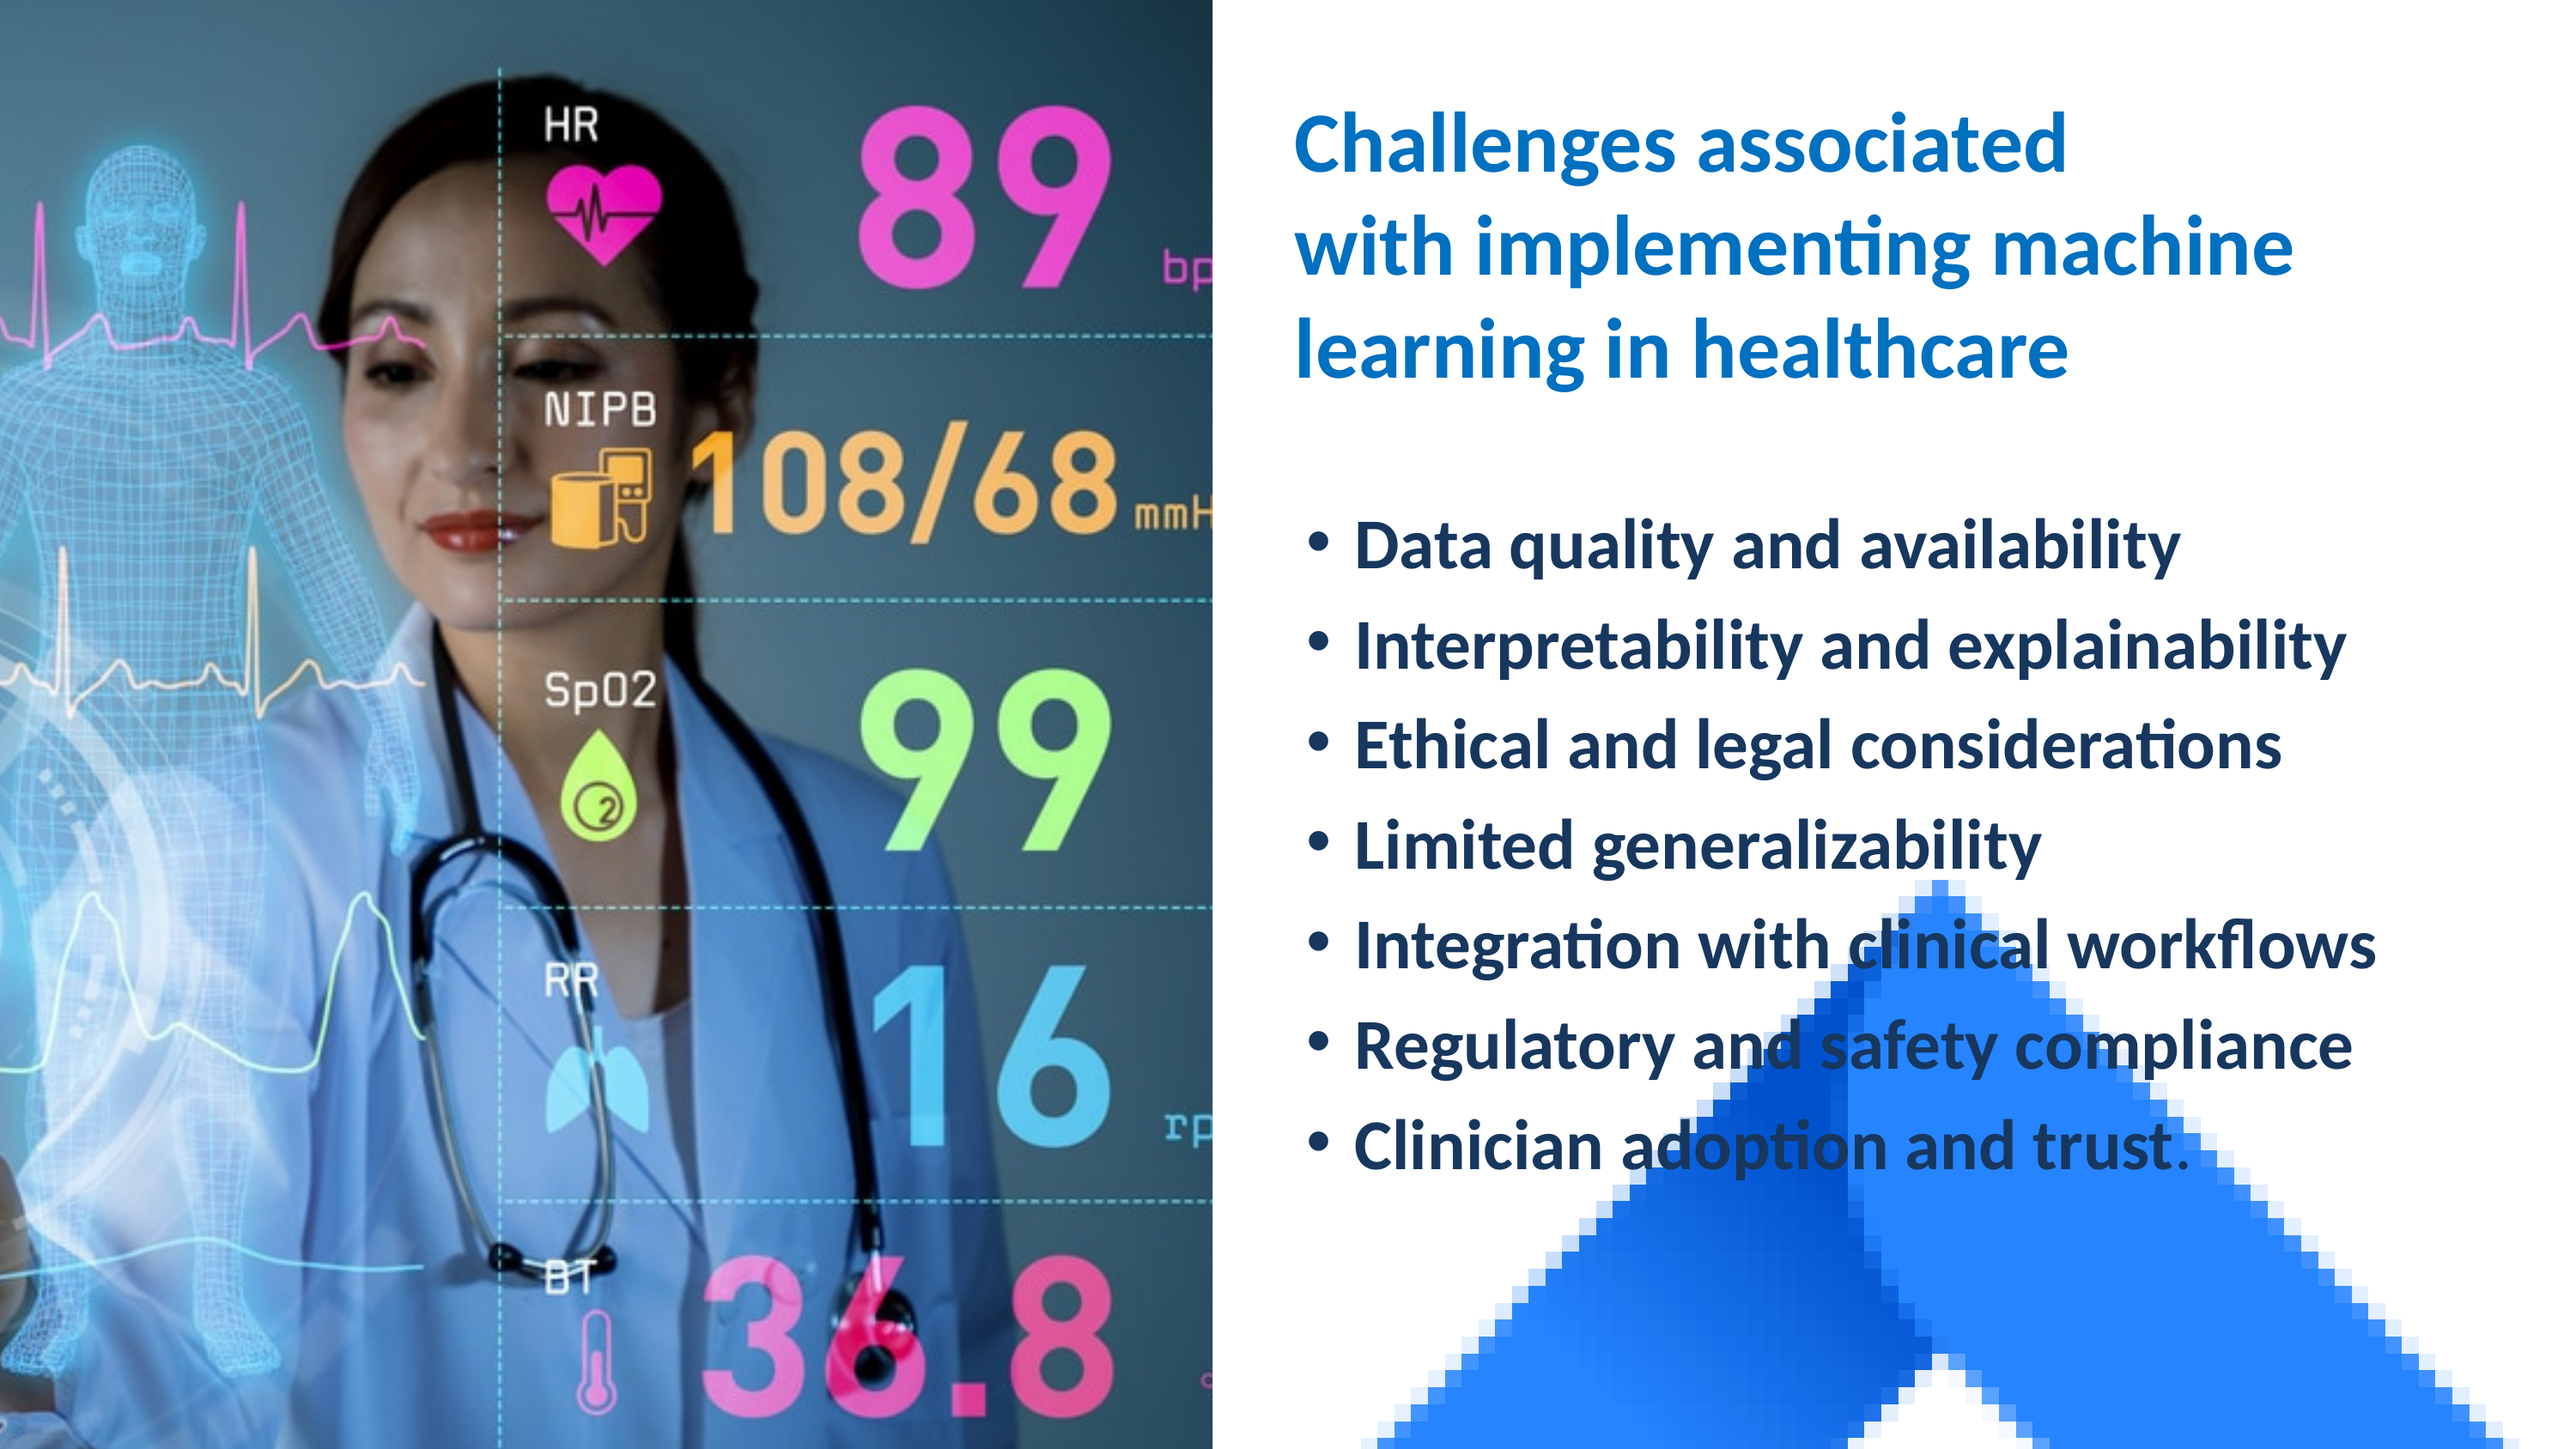

Challenges associated with implementing machine learning in healthcare
Data quality and availability
Interpretability and explainability
Ethical and legal considerations
Limited generalizability
Integration with clinical workflows
Regulatory and safety compliance
Clinician adoption and trust.